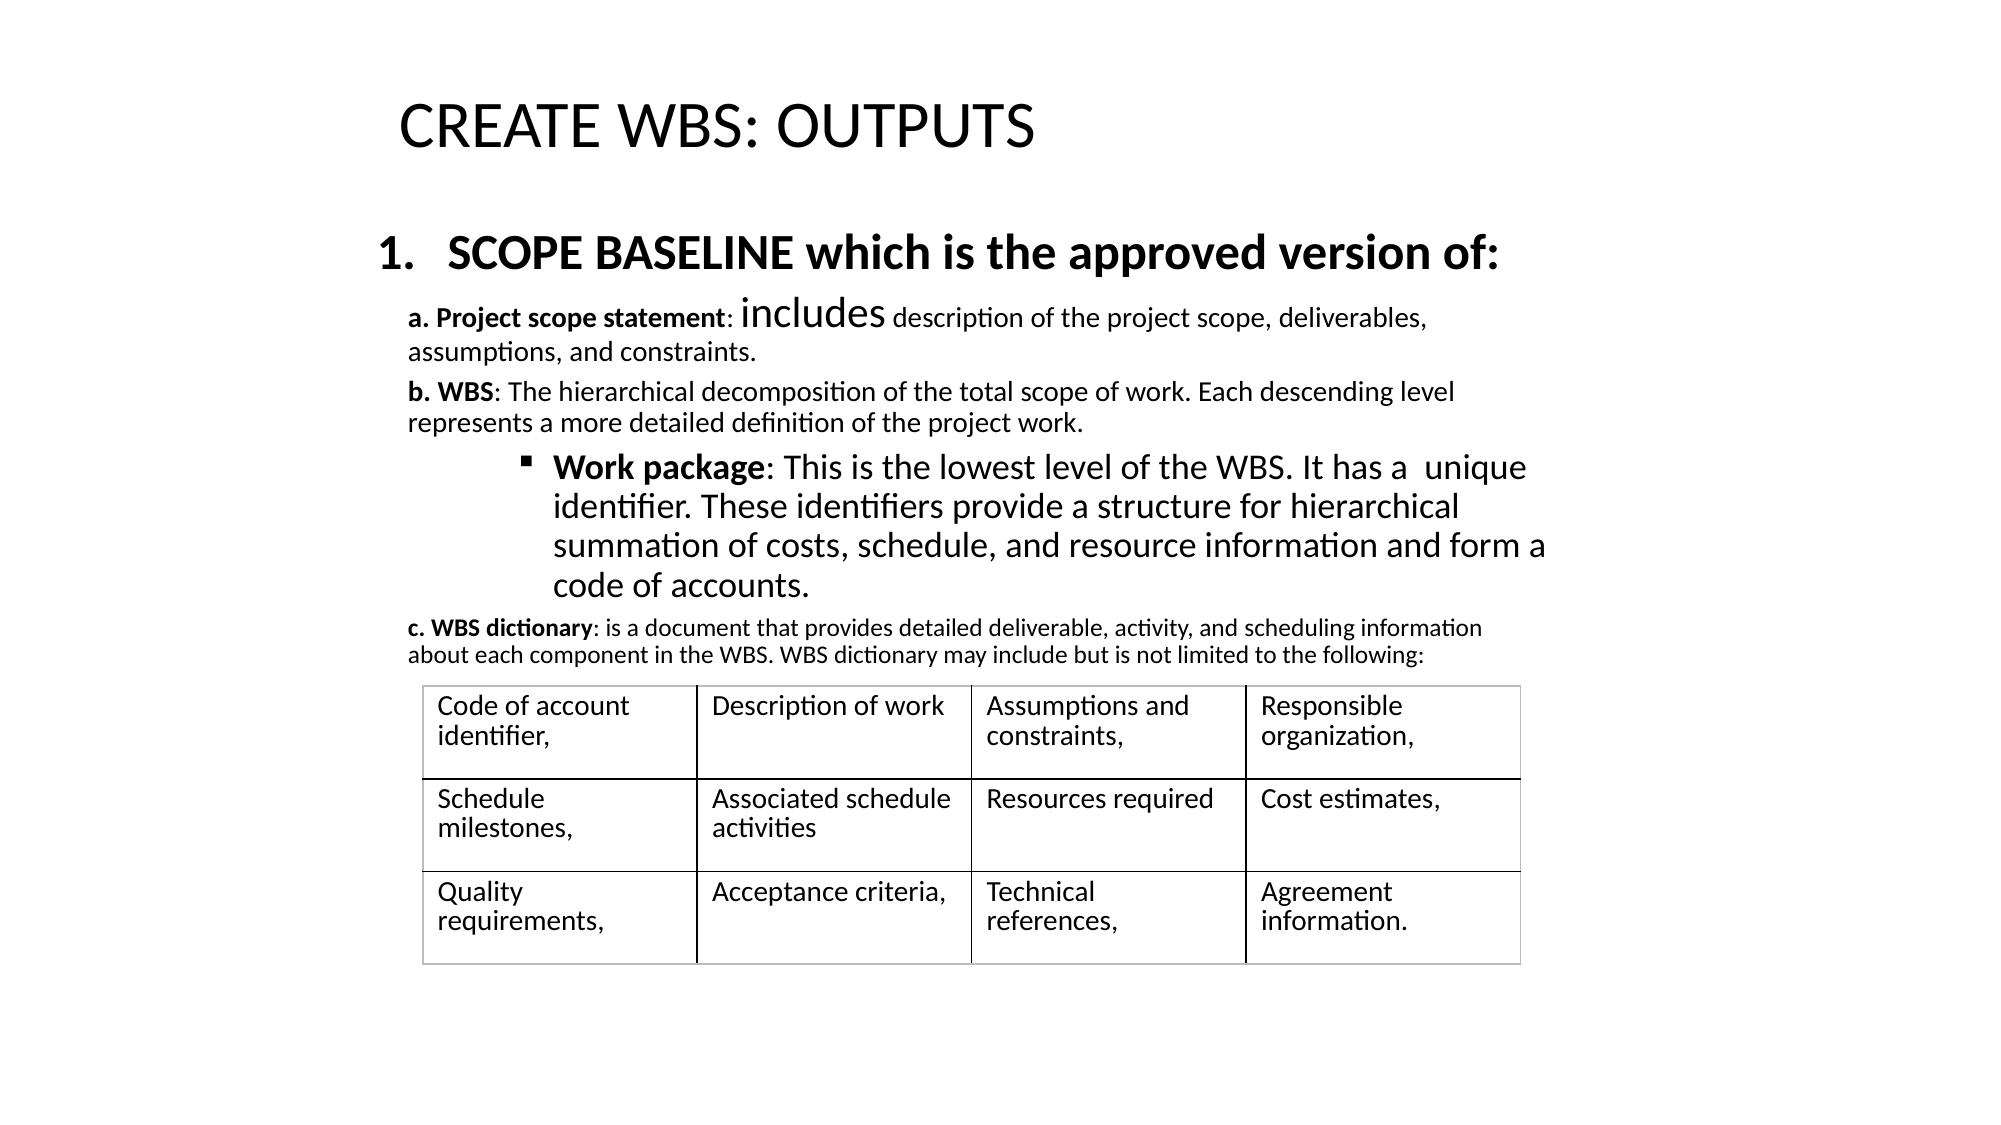

# CREATE WBS: OUTPUTS
SCOPE BASELINE which is the approved version of:
a. Project scope statement: includes description of the project scope, deliverables, assumptions, and constraints.
b. WBS: The hierarchical decomposition of the total scope of work. Each descending level represents a more detailed definition of the project work.
Work package: This is the lowest level of the WBS. It has a  unique identifier. These identifiers provide a structure for hierarchical summation of costs, schedule, and resource information and form a code of accounts.
c. WBS dictionary: is a document that provides detailed deliverable, activity, and scheduling information about each component in the WBS. WBS dictionary may include but is not limited to the following:
| Code of account identifier, | Description of work | Assumptions and constraints, | Responsible organization, |
| --- | --- | --- | --- |
| Schedule milestones, | Associated schedule activities | Resources required | Cost estimates, |
| Quality requirements, | Acceptance criteria, | Technical references, | Agreement information. |
The PMI Registered Education Provider logo is a registered mark of the Project Management Institute, Inc.
This definition is taken from the Glossary of Project Management Institute, A Guide to the Project Management Body of Knowledge, (PMBOK® Guide) – Sixth Edition, Project Management Institute Inc., 2017.